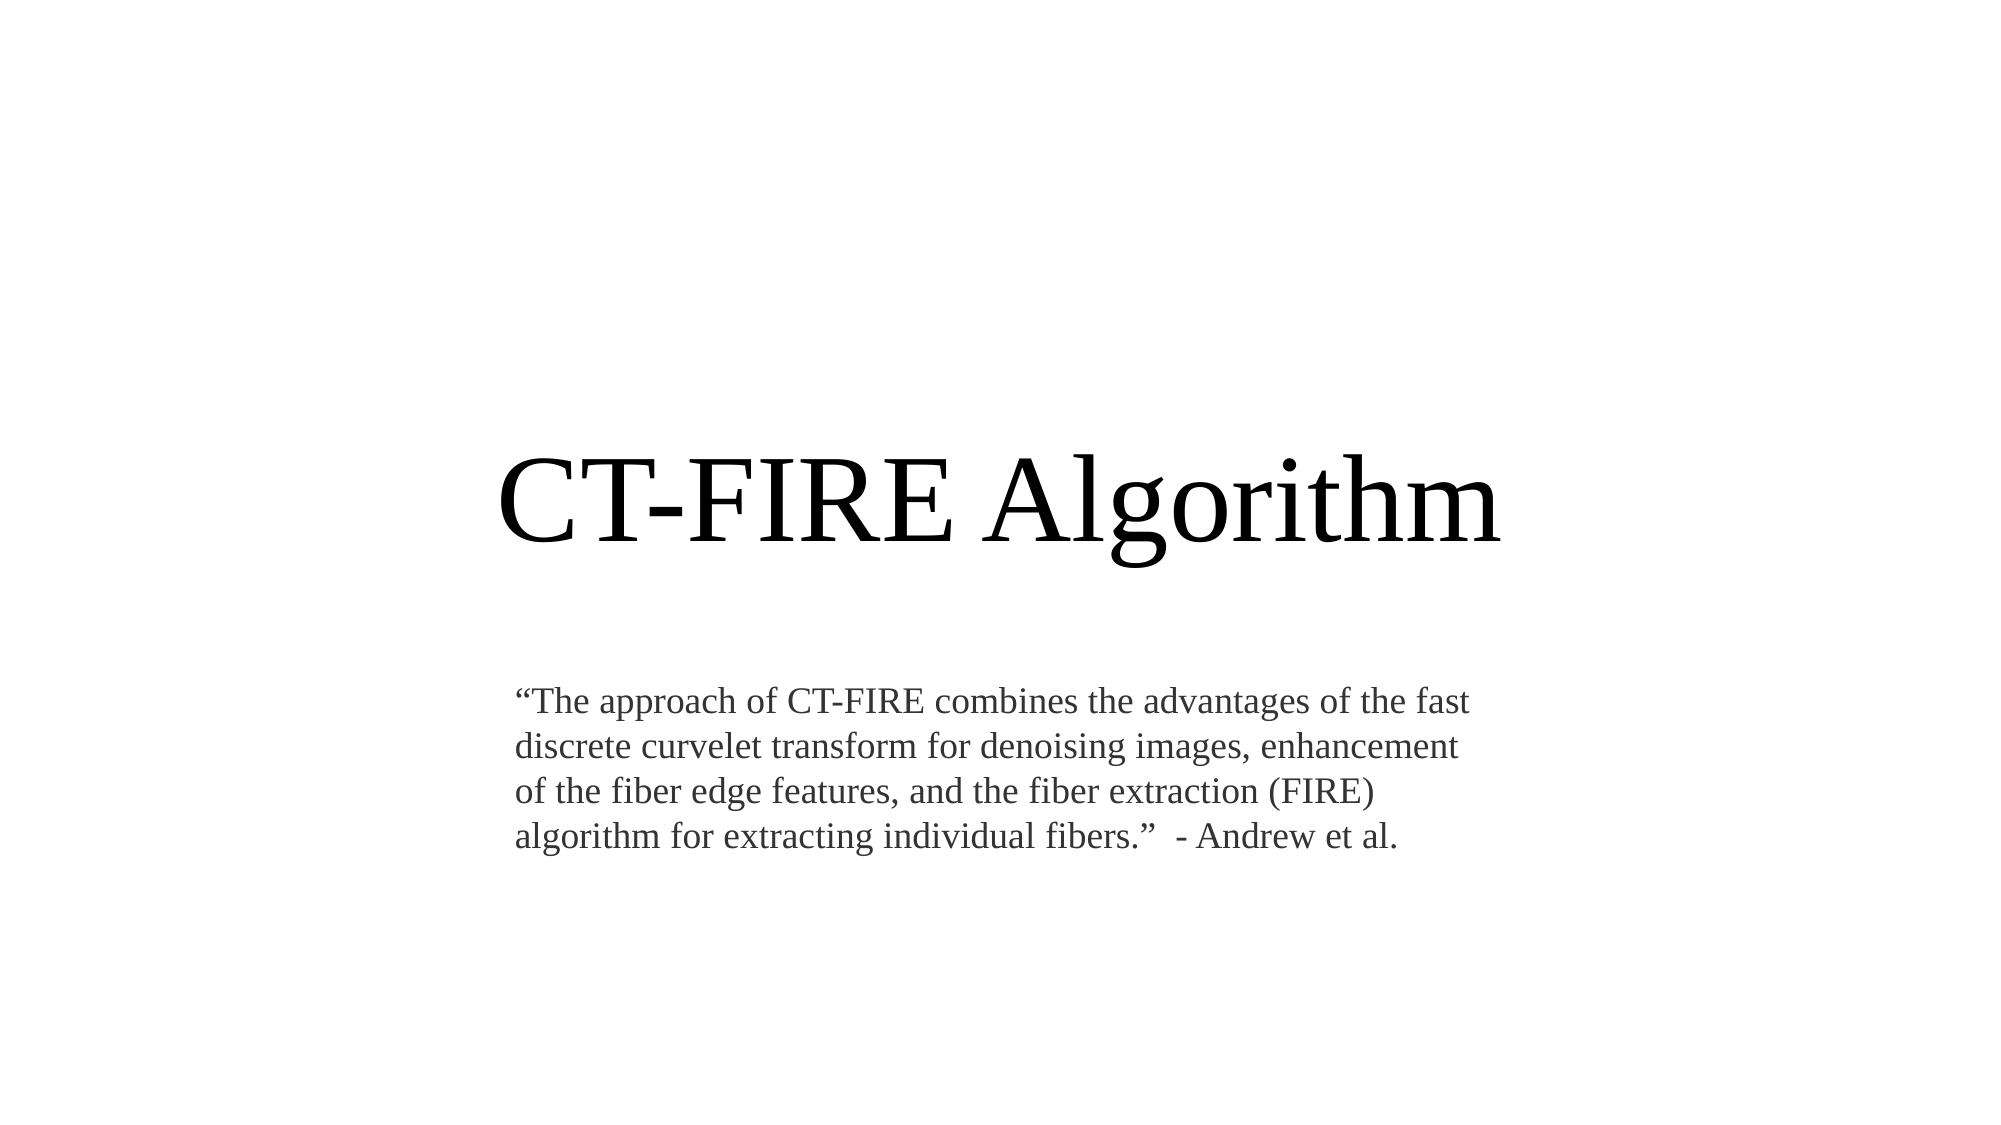

# CT-FIRE Algorithm
“The approach of CT-FIRE combines the advantages of the fast discrete curvelet transform for denoising images, enhancement of the fiber edge features, and the fiber extraction (FIRE) algorithm for extracting individual fibers.”  - Andrew et al.